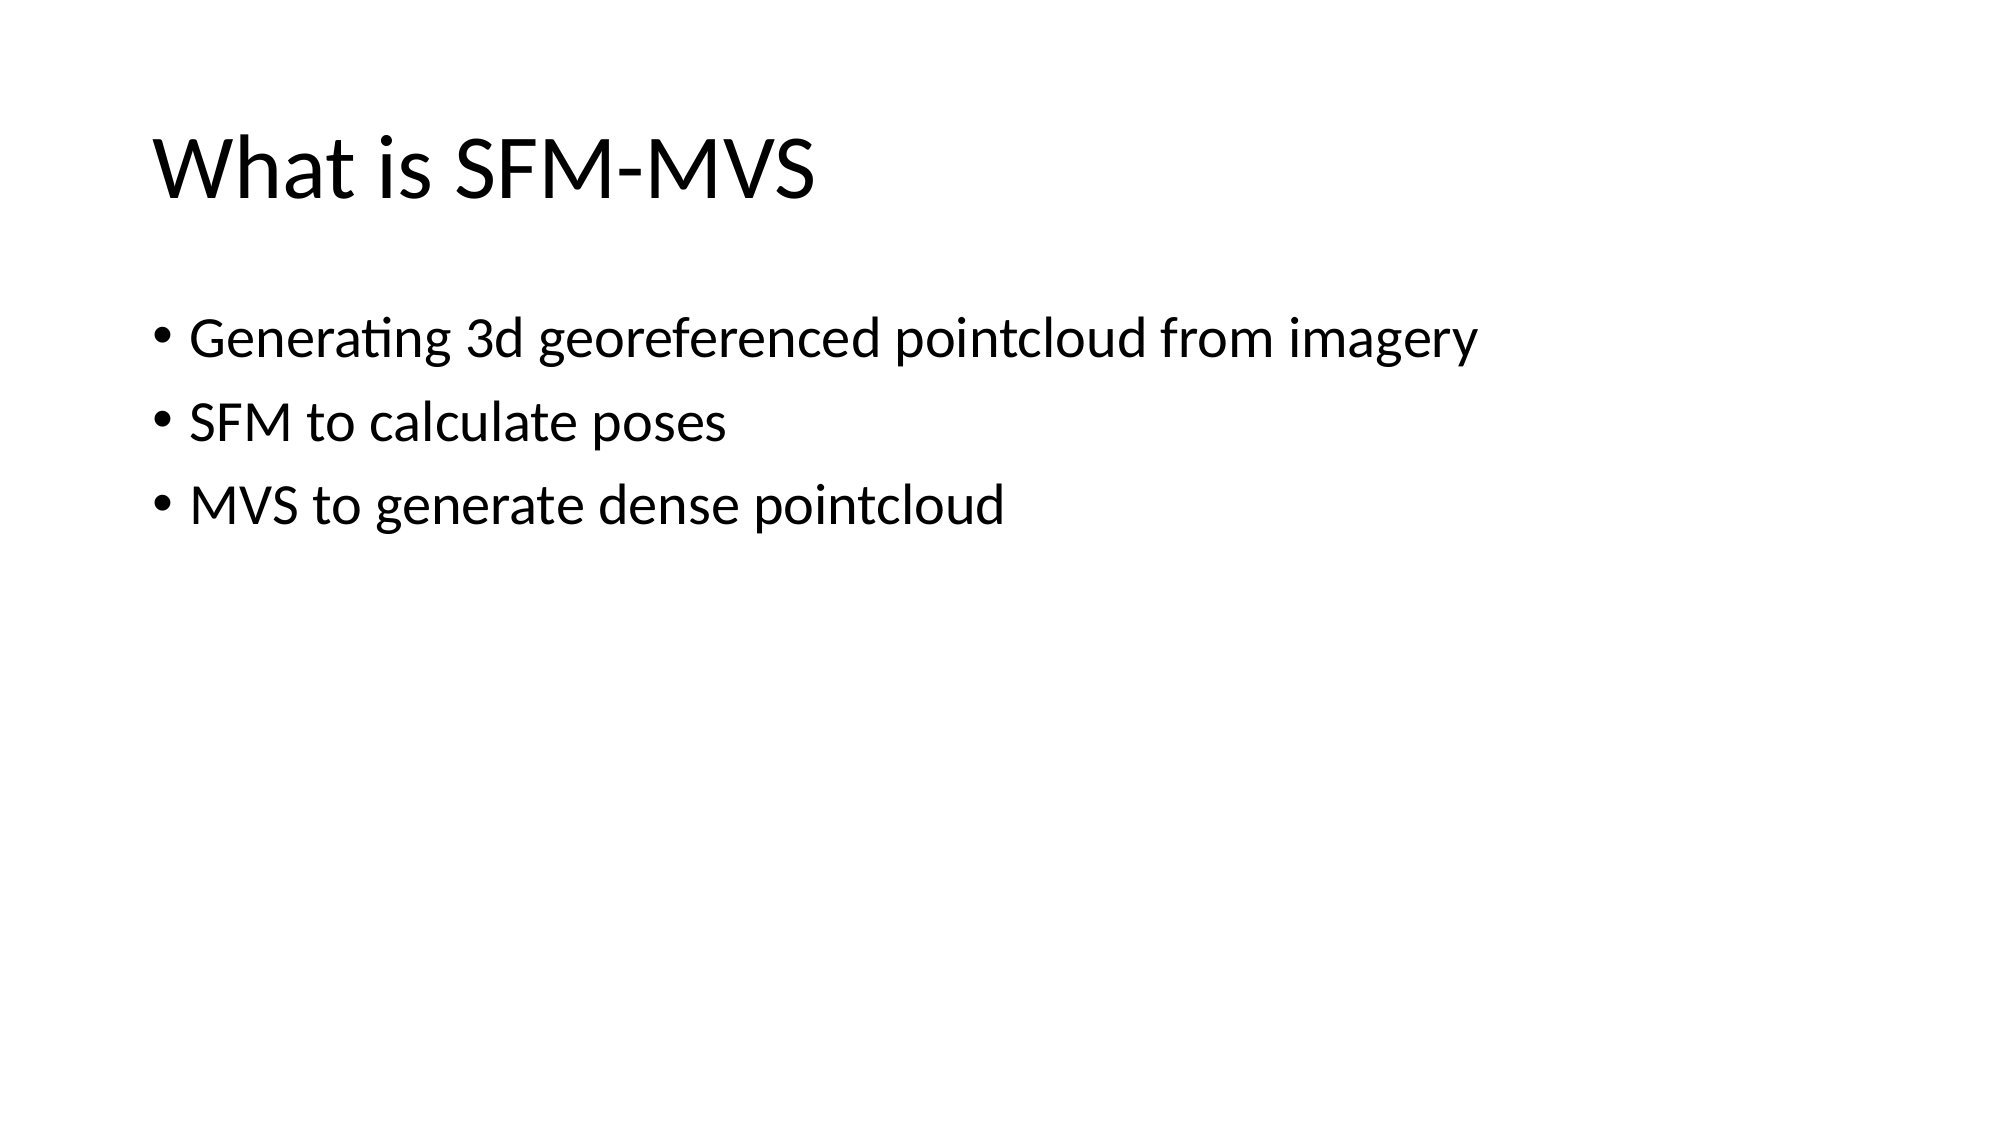

# What is SFM-MVS
Generating 3d georeferenced pointcloud from imagery
SFM to calculate poses
MVS to generate dense pointcloud